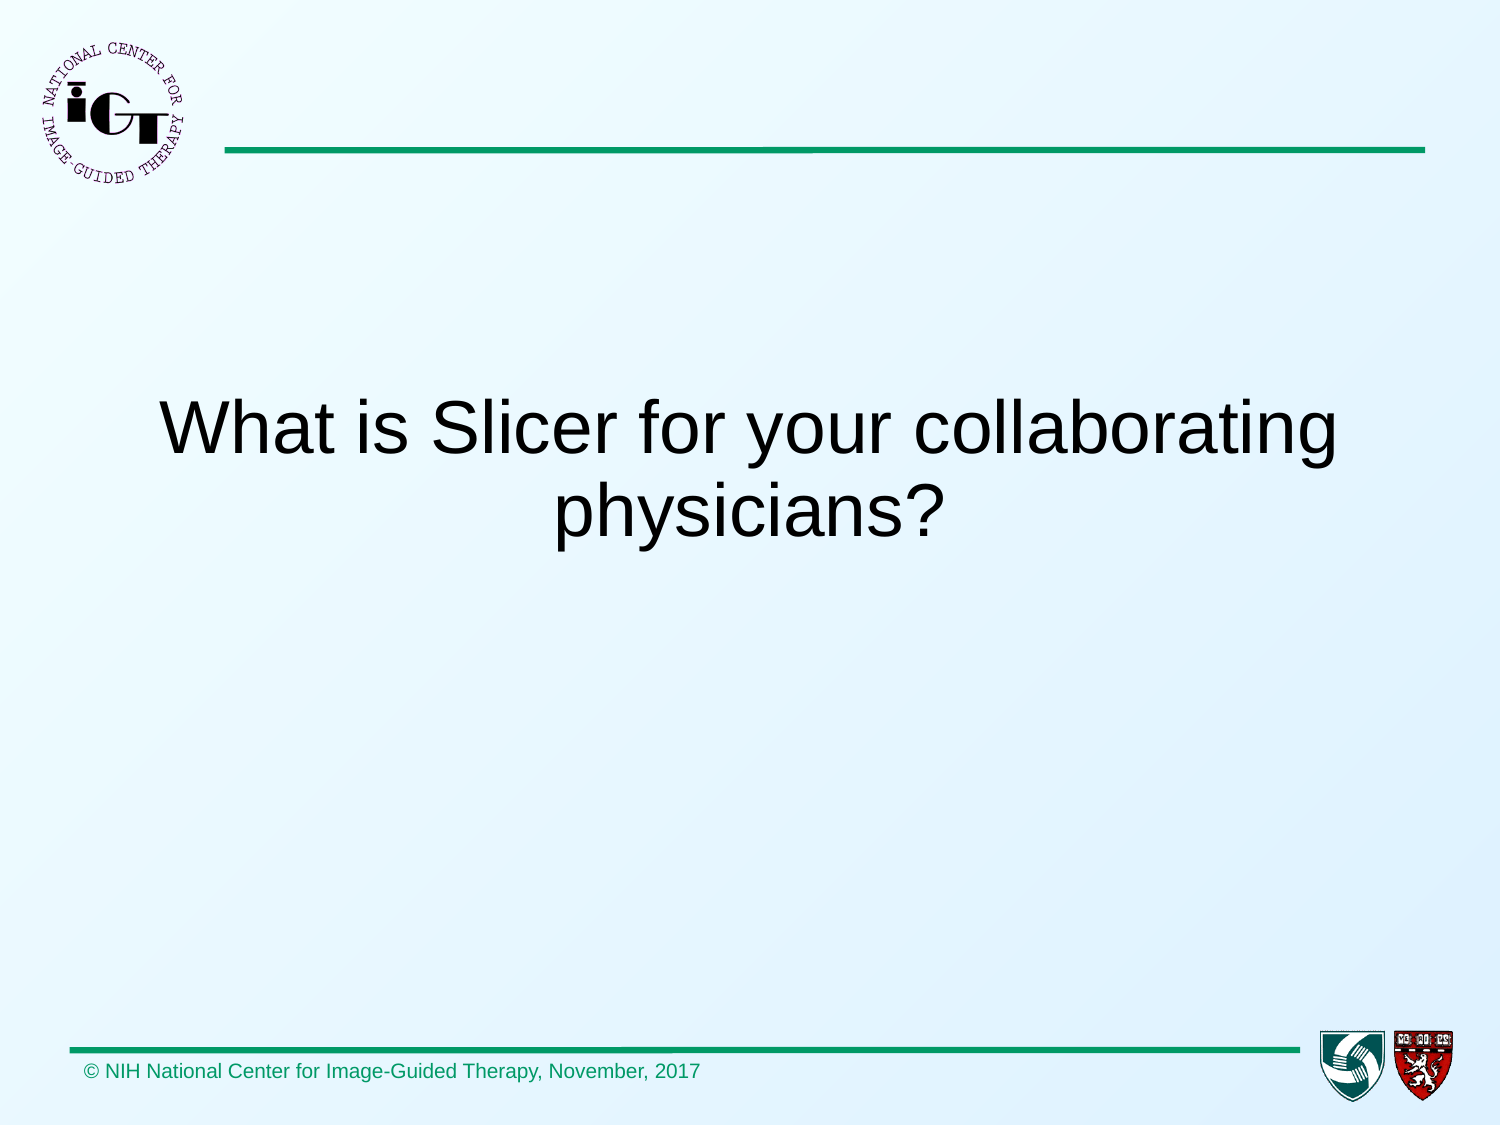

# What is Slicer for your collaborating physicians?